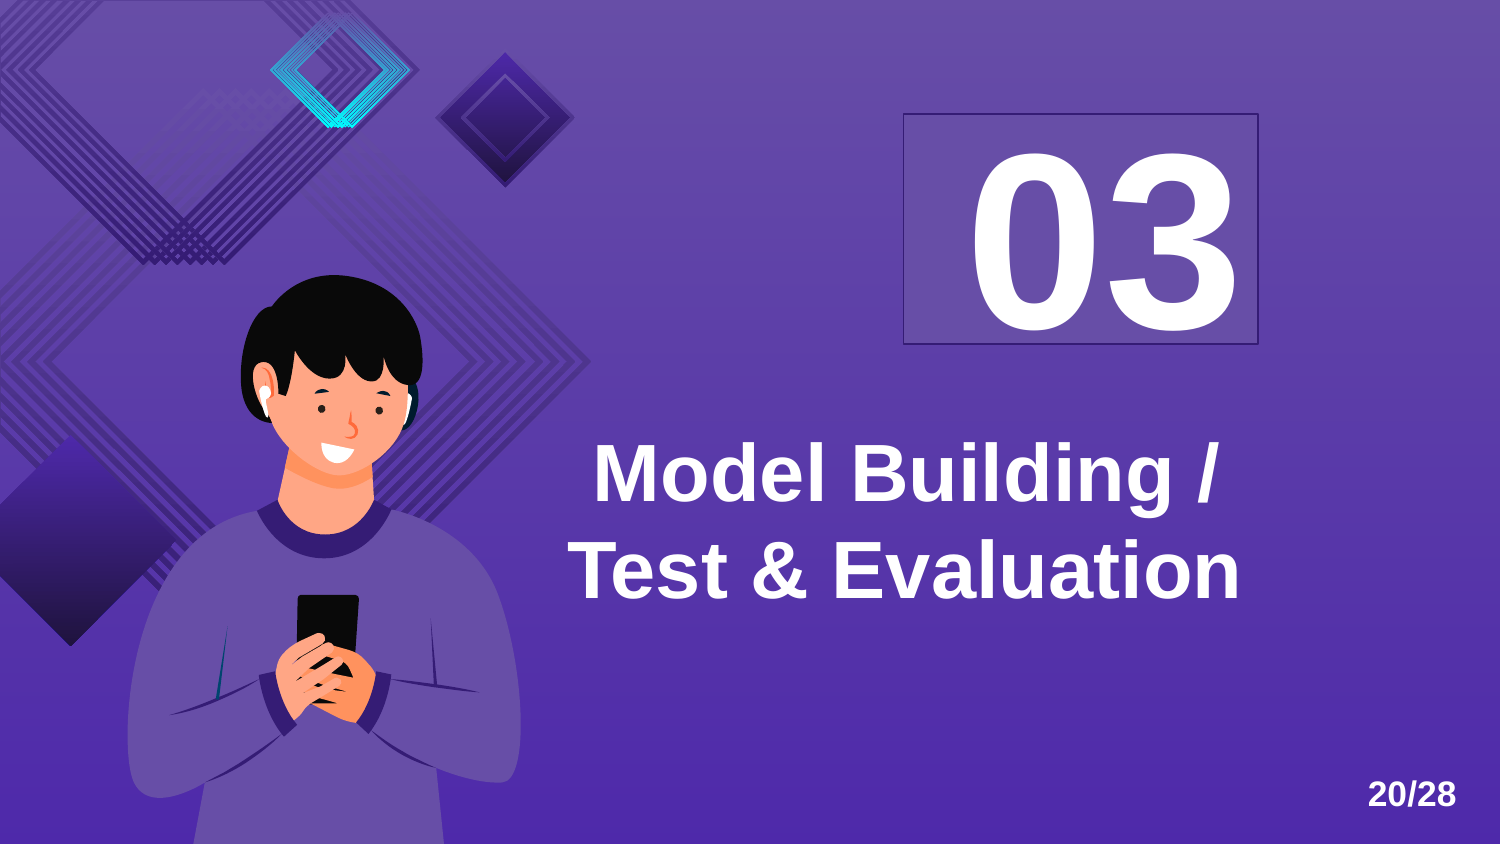

03

# Model Building /
Test & Evaluation
20/28